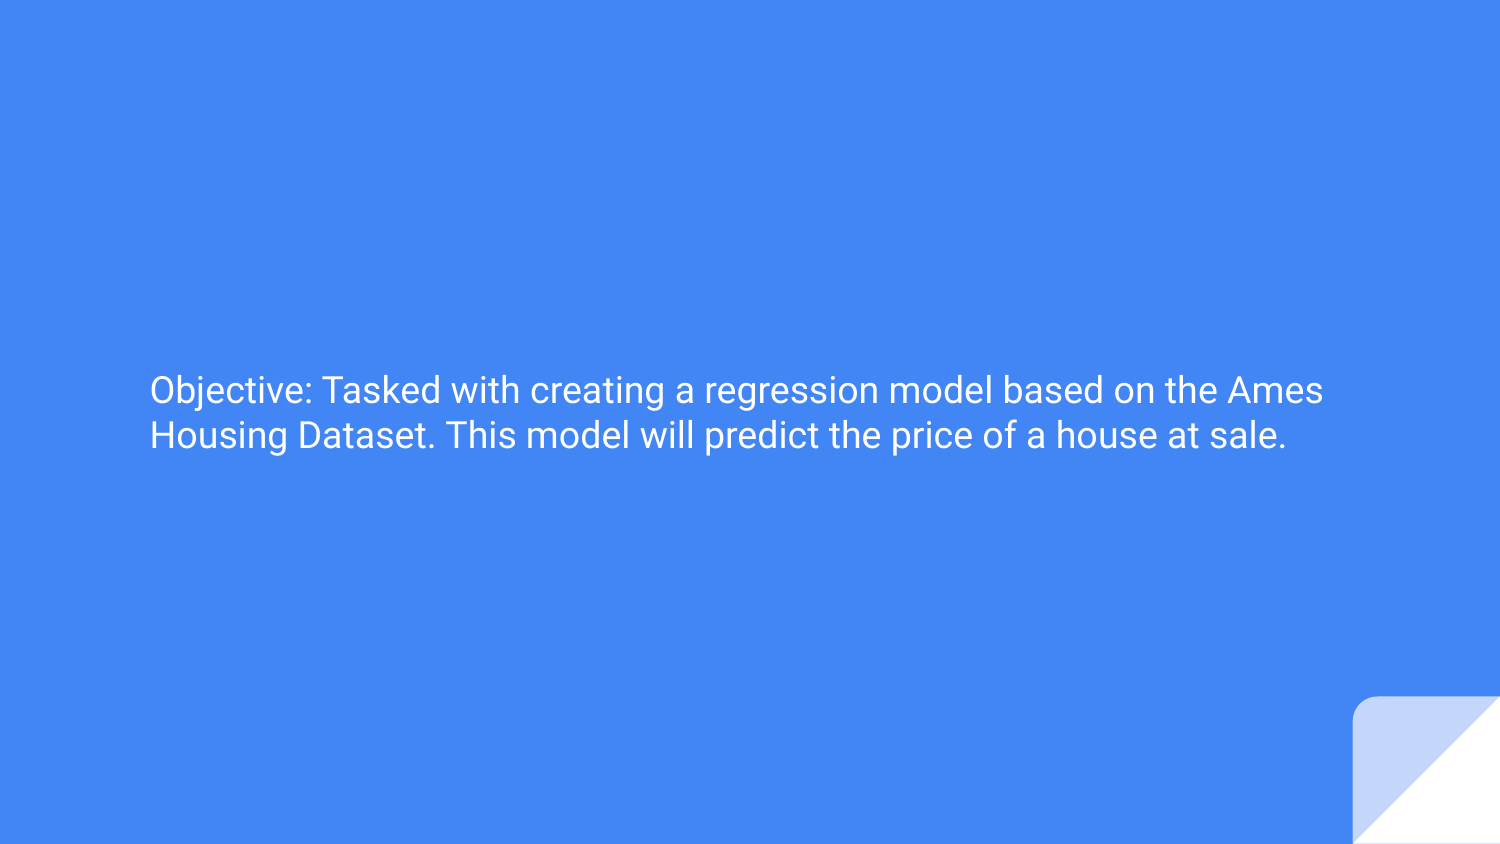

Objective: Tasked with creating a regression model based on the Ames Housing Dataset. This model will predict the price of a house at sale.